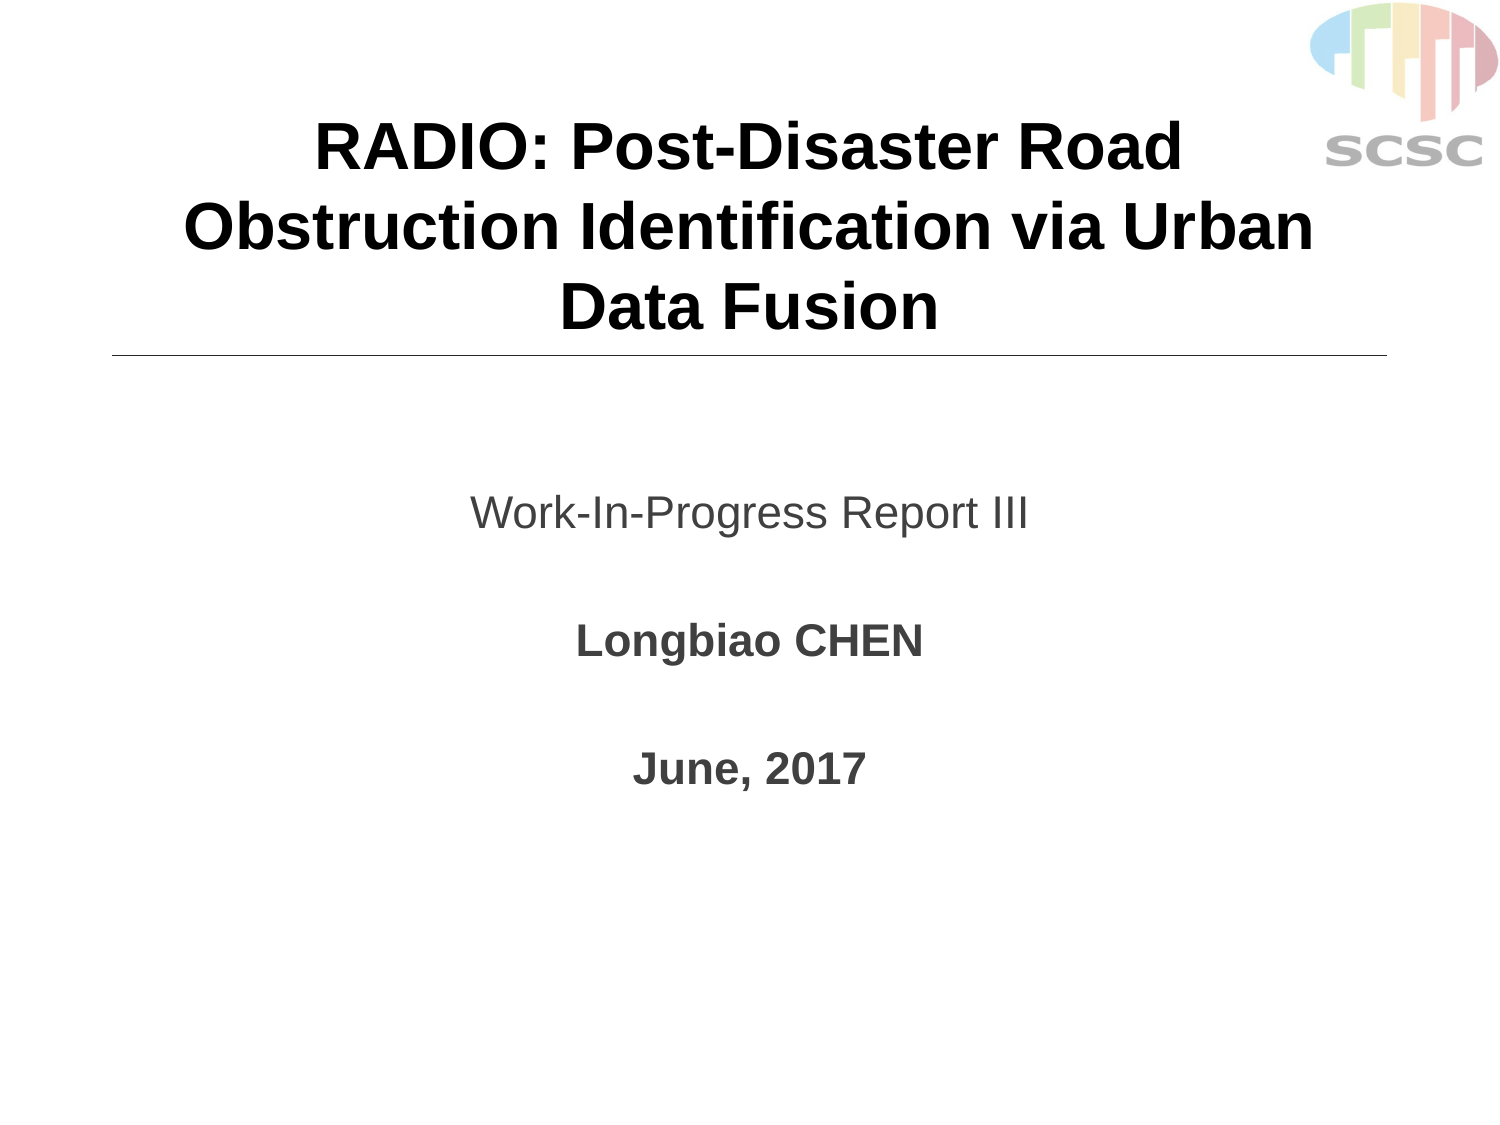

# RADIO: Post-Disaster Road Obstruction Identification via Urban Data Fusion
Work-In-Progress Report III

Longbiao CHEN

June, 2017